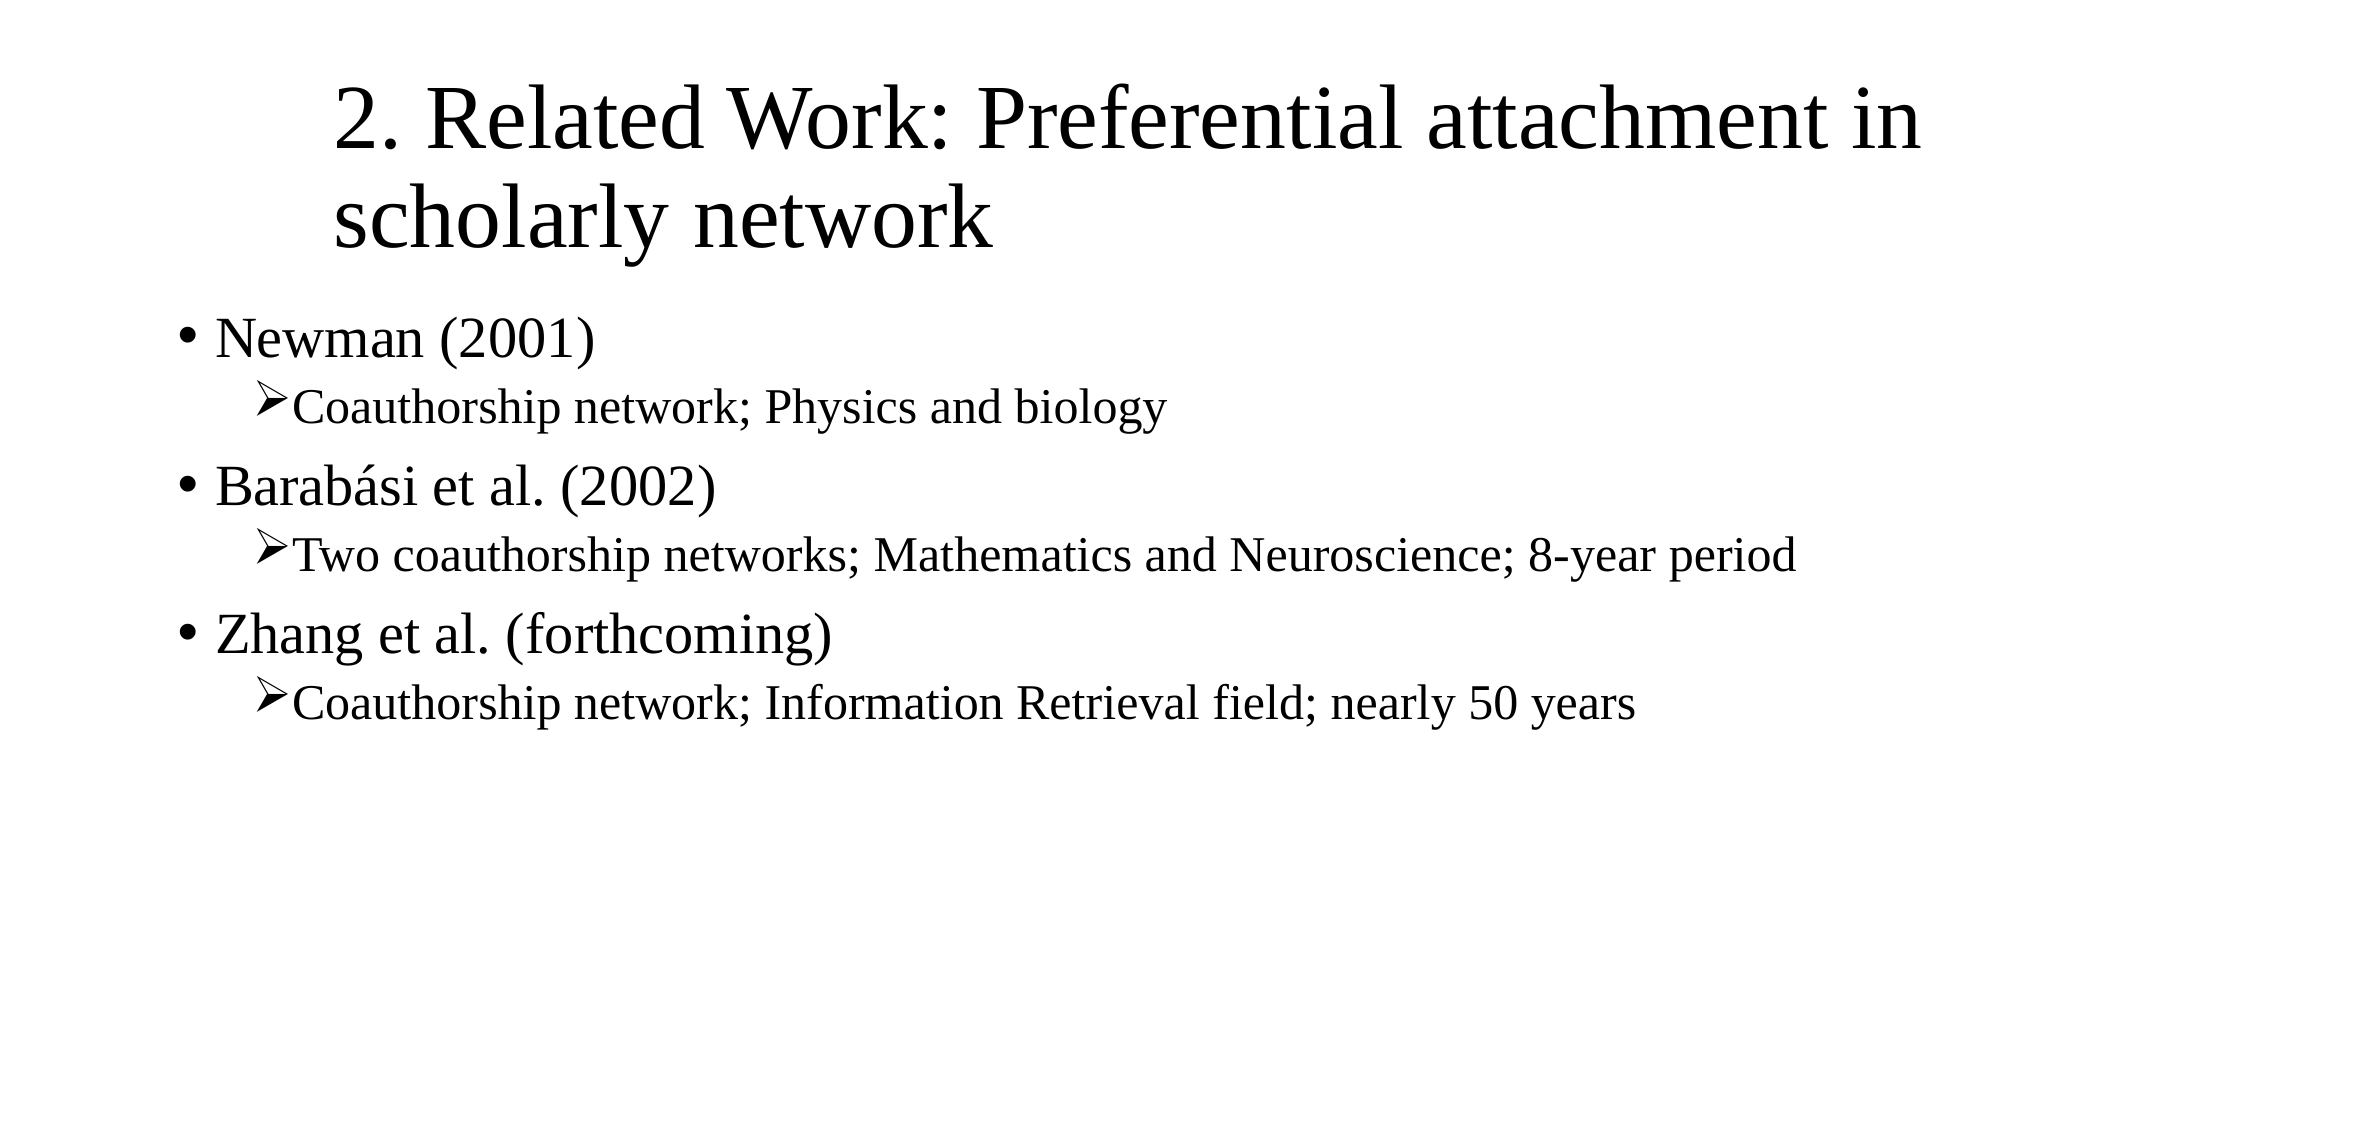

# 2. Related Work: Preferential attachment in scholarly network
Newman (2001)
Coauthorship network; Physics and biology
Barabási et al. (2002)
Two coauthorship networks; Mathematics and Neuroscience; 8-year period
Zhang et al. (forthcoming)
Coauthorship network; Information Retrieval field; nearly 50 years